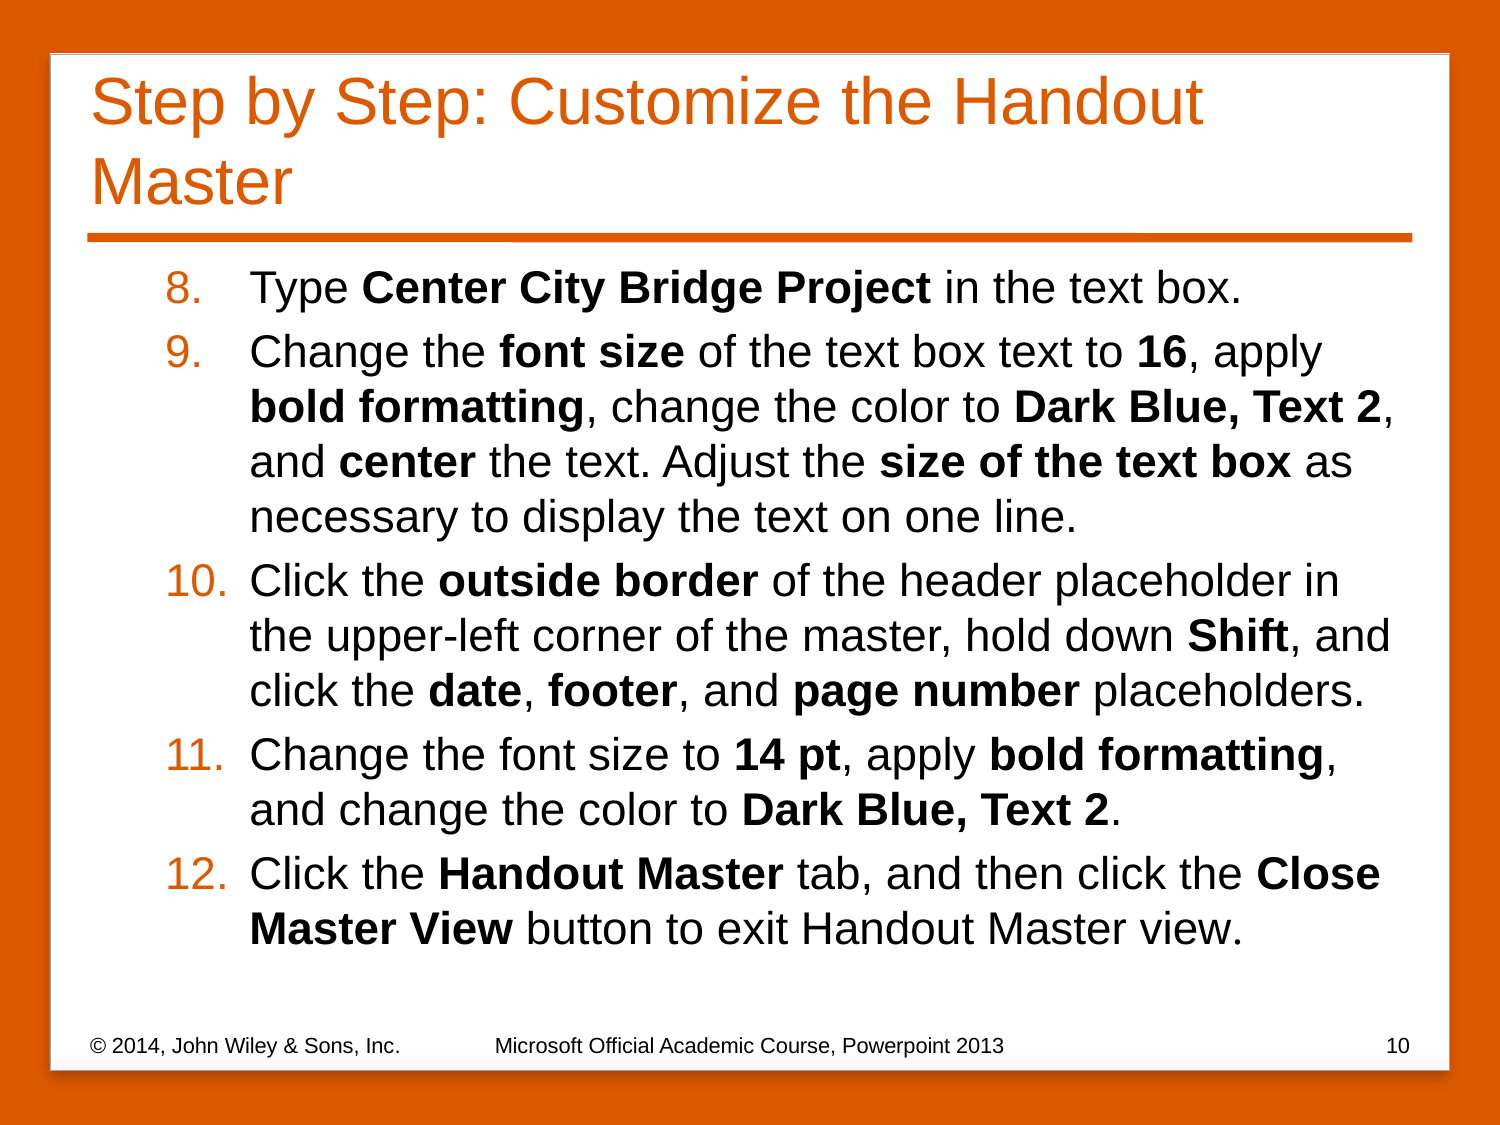

# Step by Step: Customize the Handout Master
Type Center City Bridge Project in the text box.
Change the font size of the text box text to 16, apply bold formatting, change the color to Dark Blue, Text 2, and center the text. Adjust the size of the text box as necessary to display the text on one line.
Click the outside border of the header placeholder in the upper-left corner of the master, hold down Shift, and click the date, footer, and page number placeholders.
Change the font size to 14 pt, apply bold formatting, and change the color to Dark Blue, Text 2.
Click the Handout Master tab, and then click the Close Master View button to exit Handout Master view.

© 2014, John Wiley & Sons, Inc.
Microsoft Official Academic Course, Powerpoint 2013
10